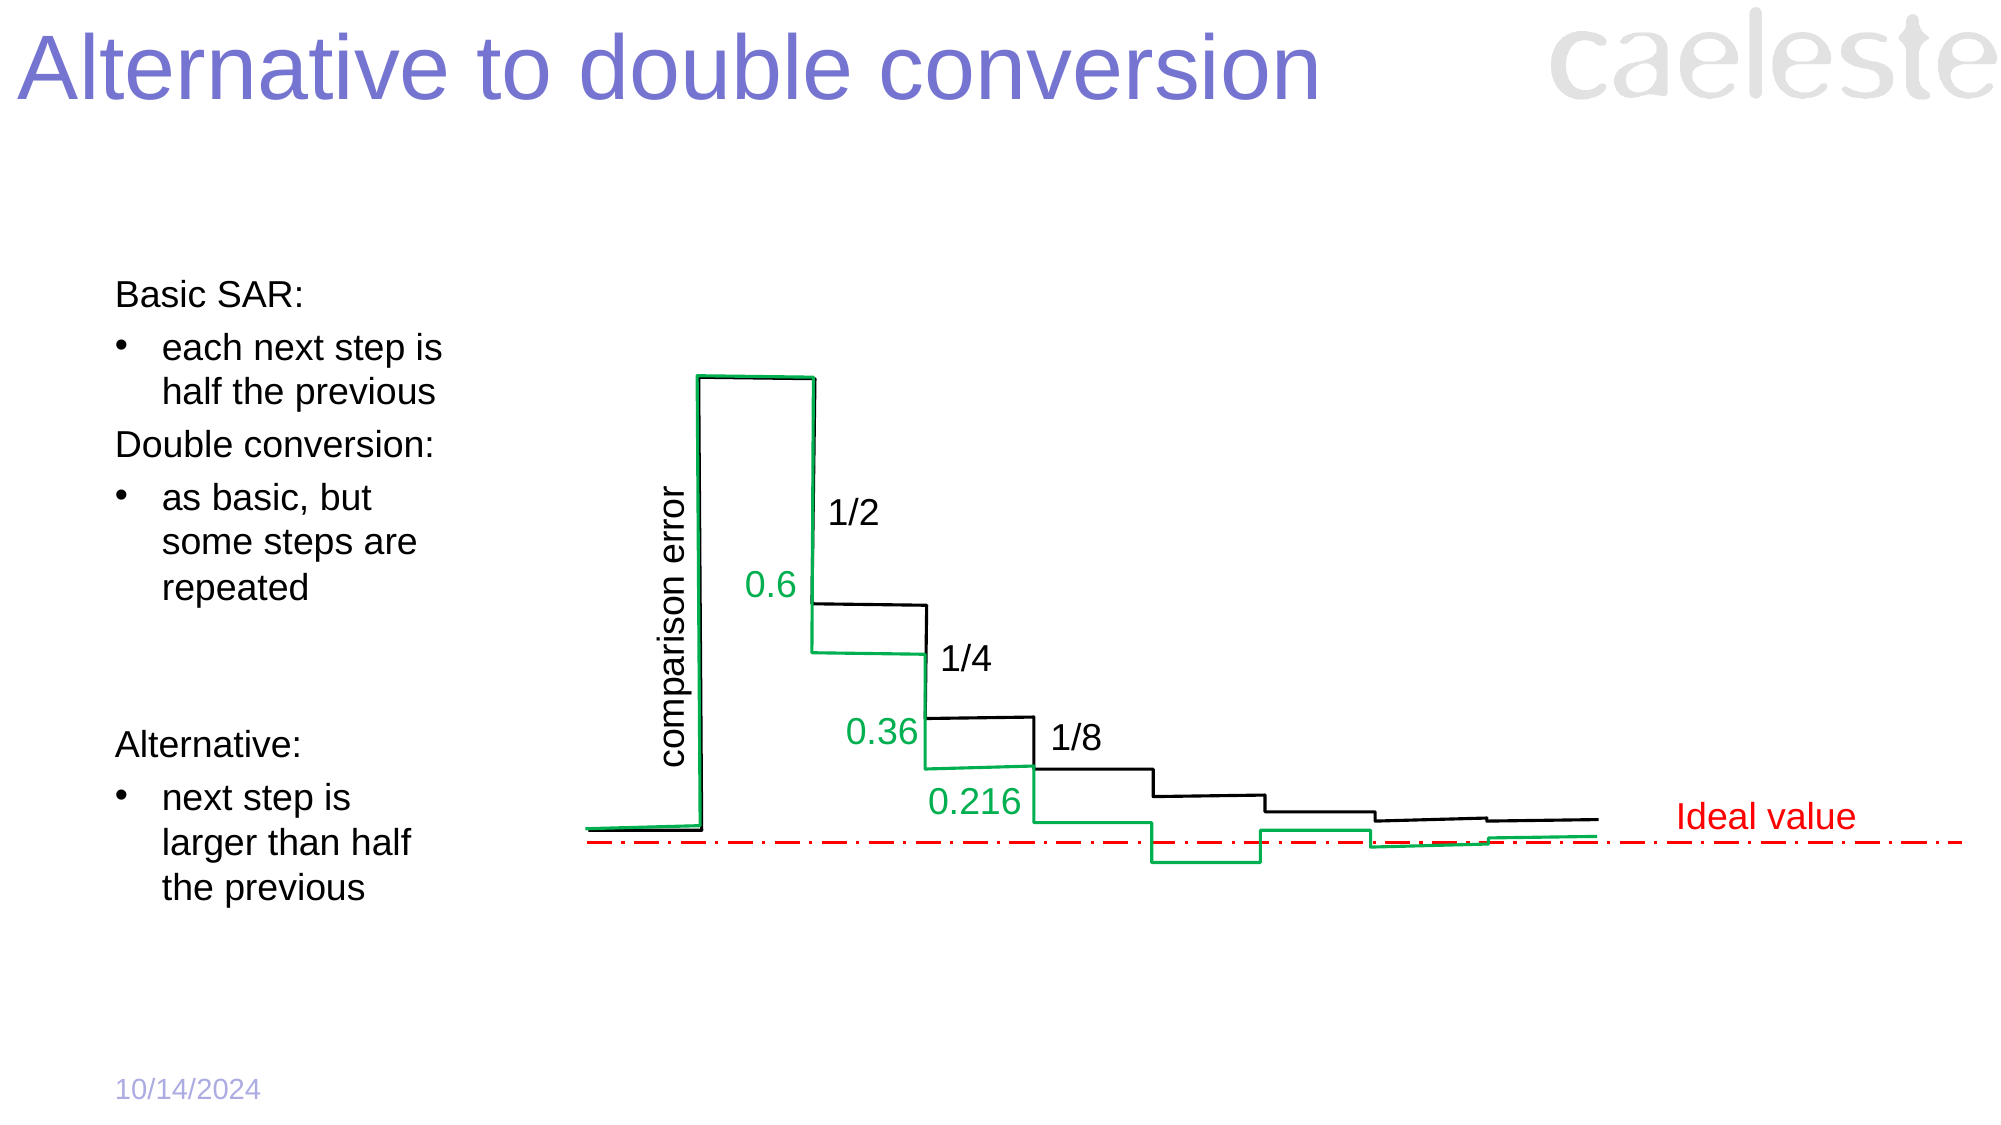

# Alternative to double conversion
Basic SAR:
each next step is half the previous
Double conversion:
as basic, but some steps are repeated

Alternative:
next step is larger than half the previous

1/2
0.6
comparison error
1/4
0.36
1/8
0.216
Ideal value
10/14/2024